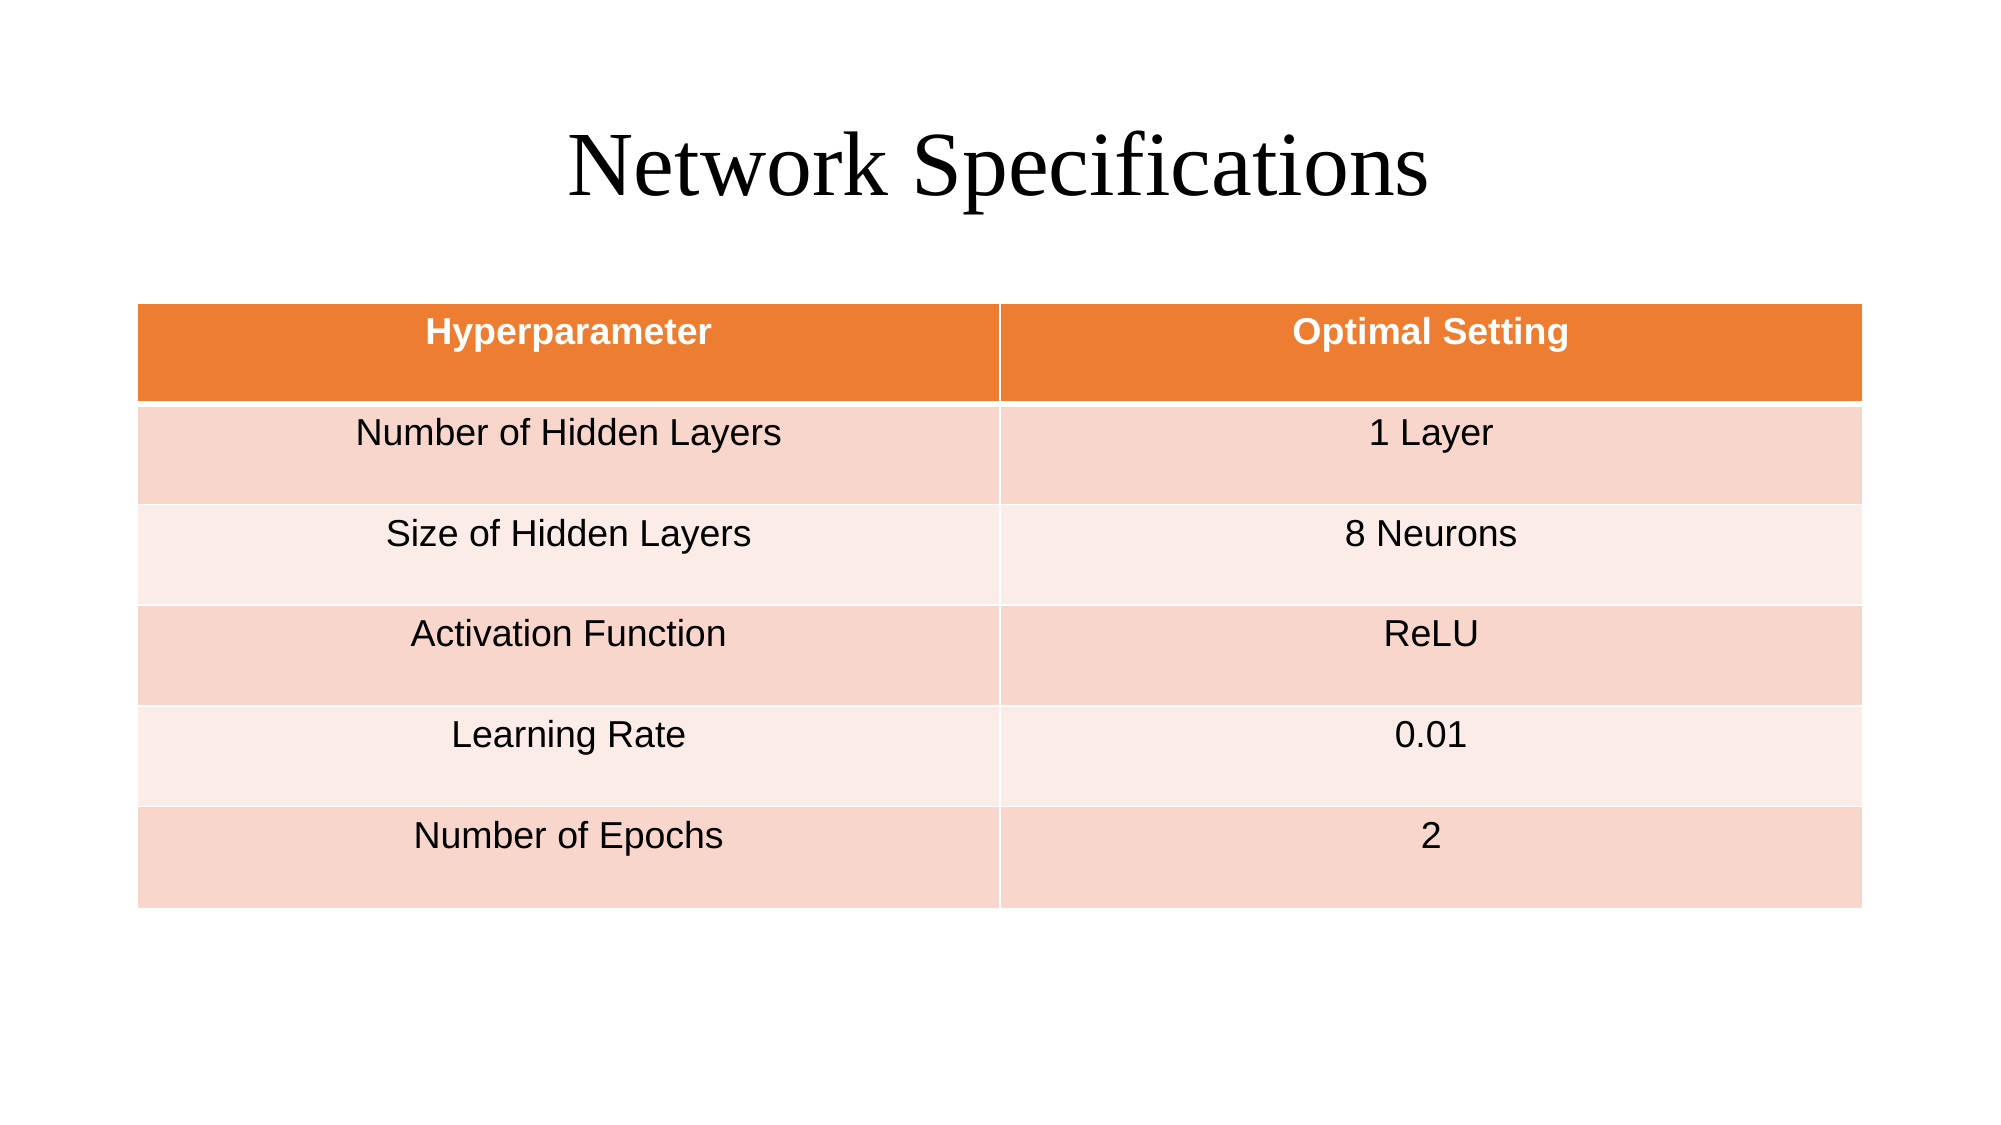

# Network Specifications
| Hyperparameter | Optimal Setting |
| --- | --- |
| Number of Hidden Layers | 1 Layer |
| Size of Hidden Layers | 8 Neurons |
| Activation Function | ReLU |
| Learning Rate | 0.01 |
| Number of Epochs | 2 |